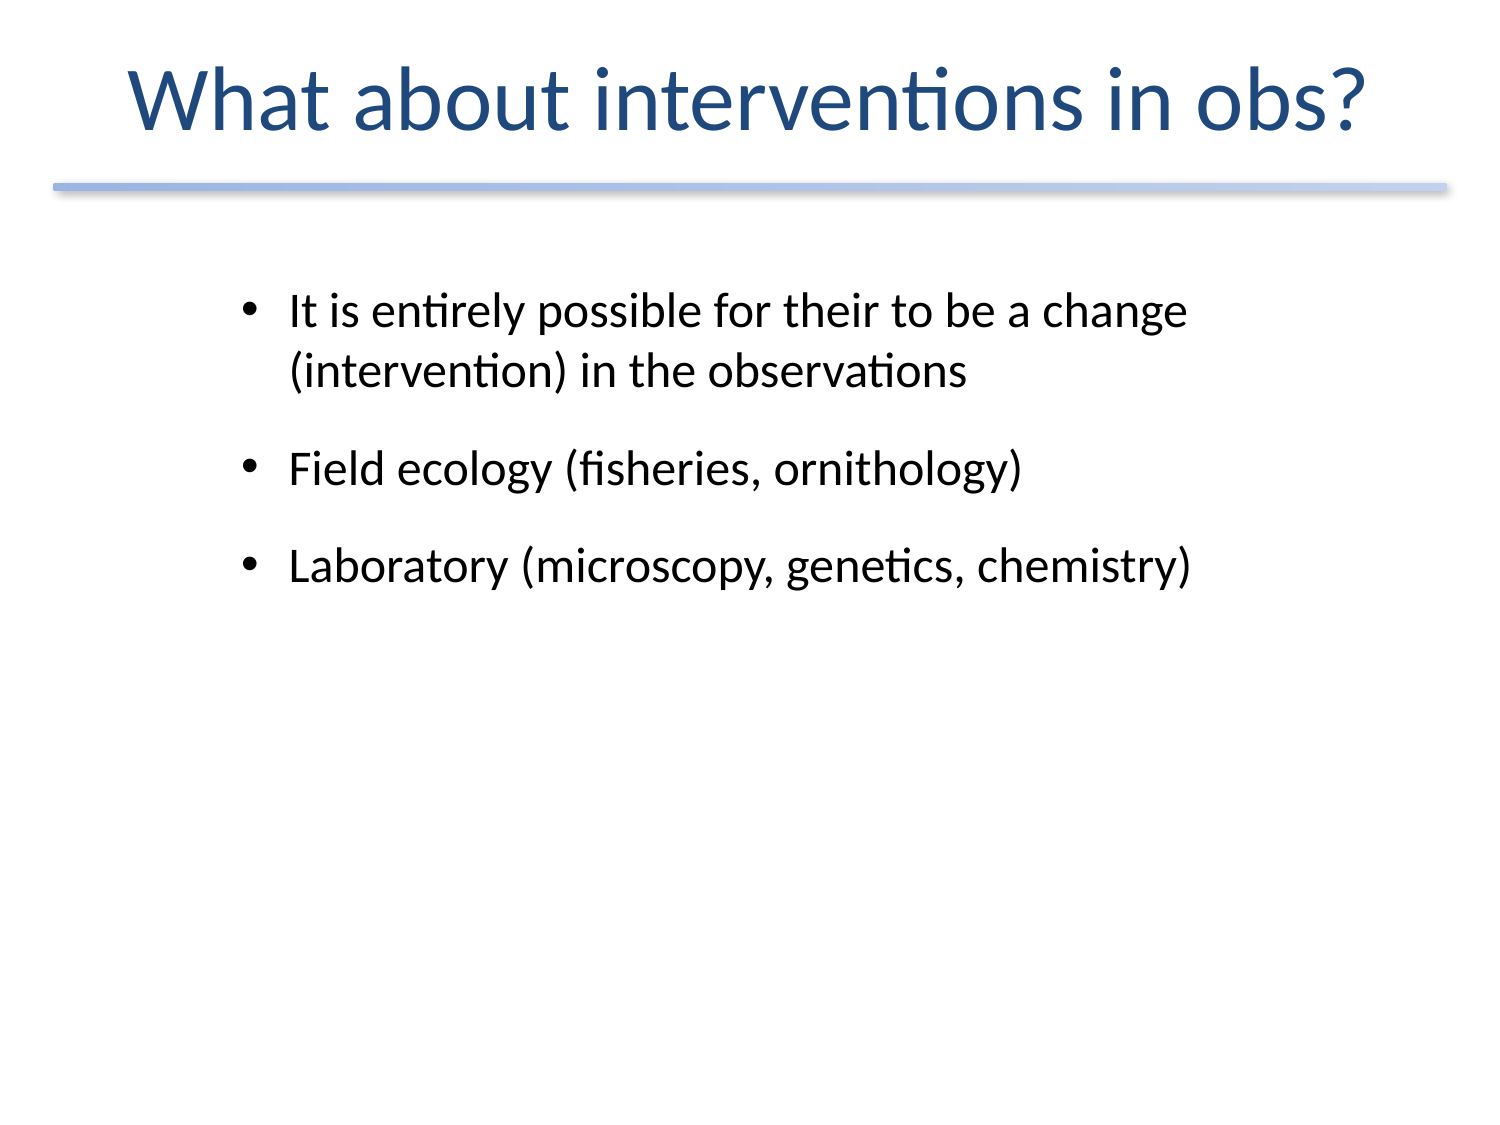

# What about interventions in obs?

It is entirely possible for their to be a change (intervention) in the observations
Field ecology (fisheries, ornithology)
Laboratory (microscopy, genetics, chemistry)